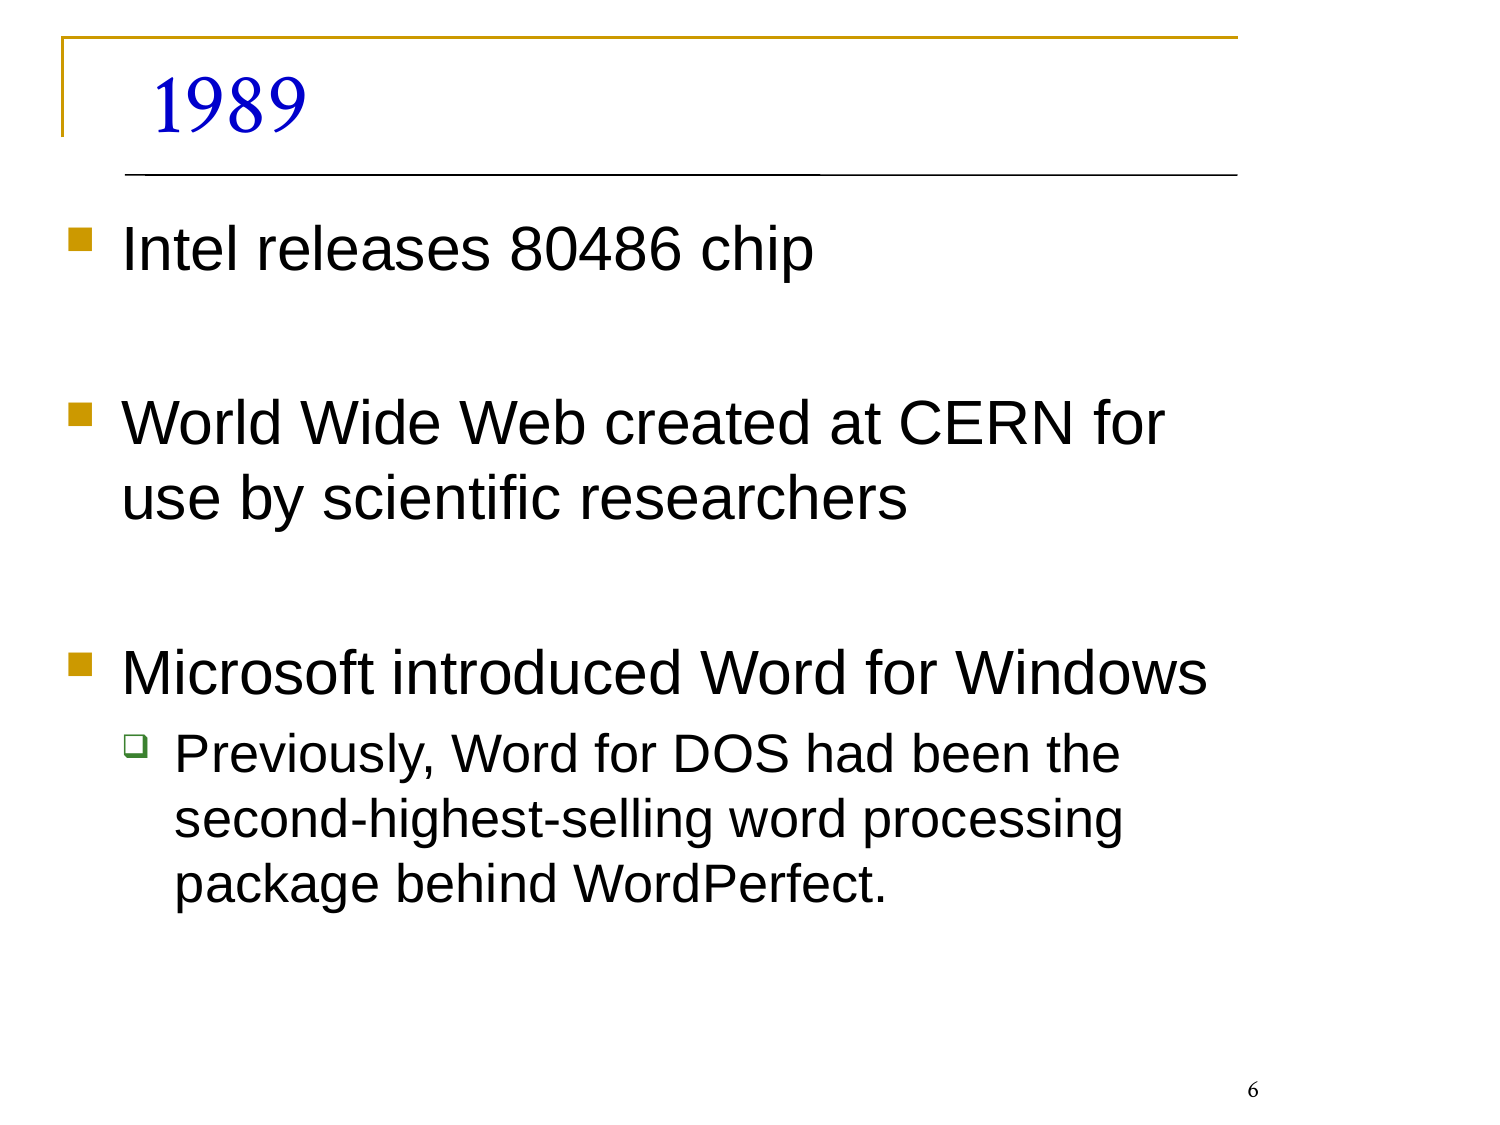

# 1989
Intel releases 80486 chip

World Wide Web created at CERN for use by scientific researchers

Microsoft introduced Word for Windows
Previously, Word for DOS had been the second-highest-selling word processing package behind WordPerfect.

6